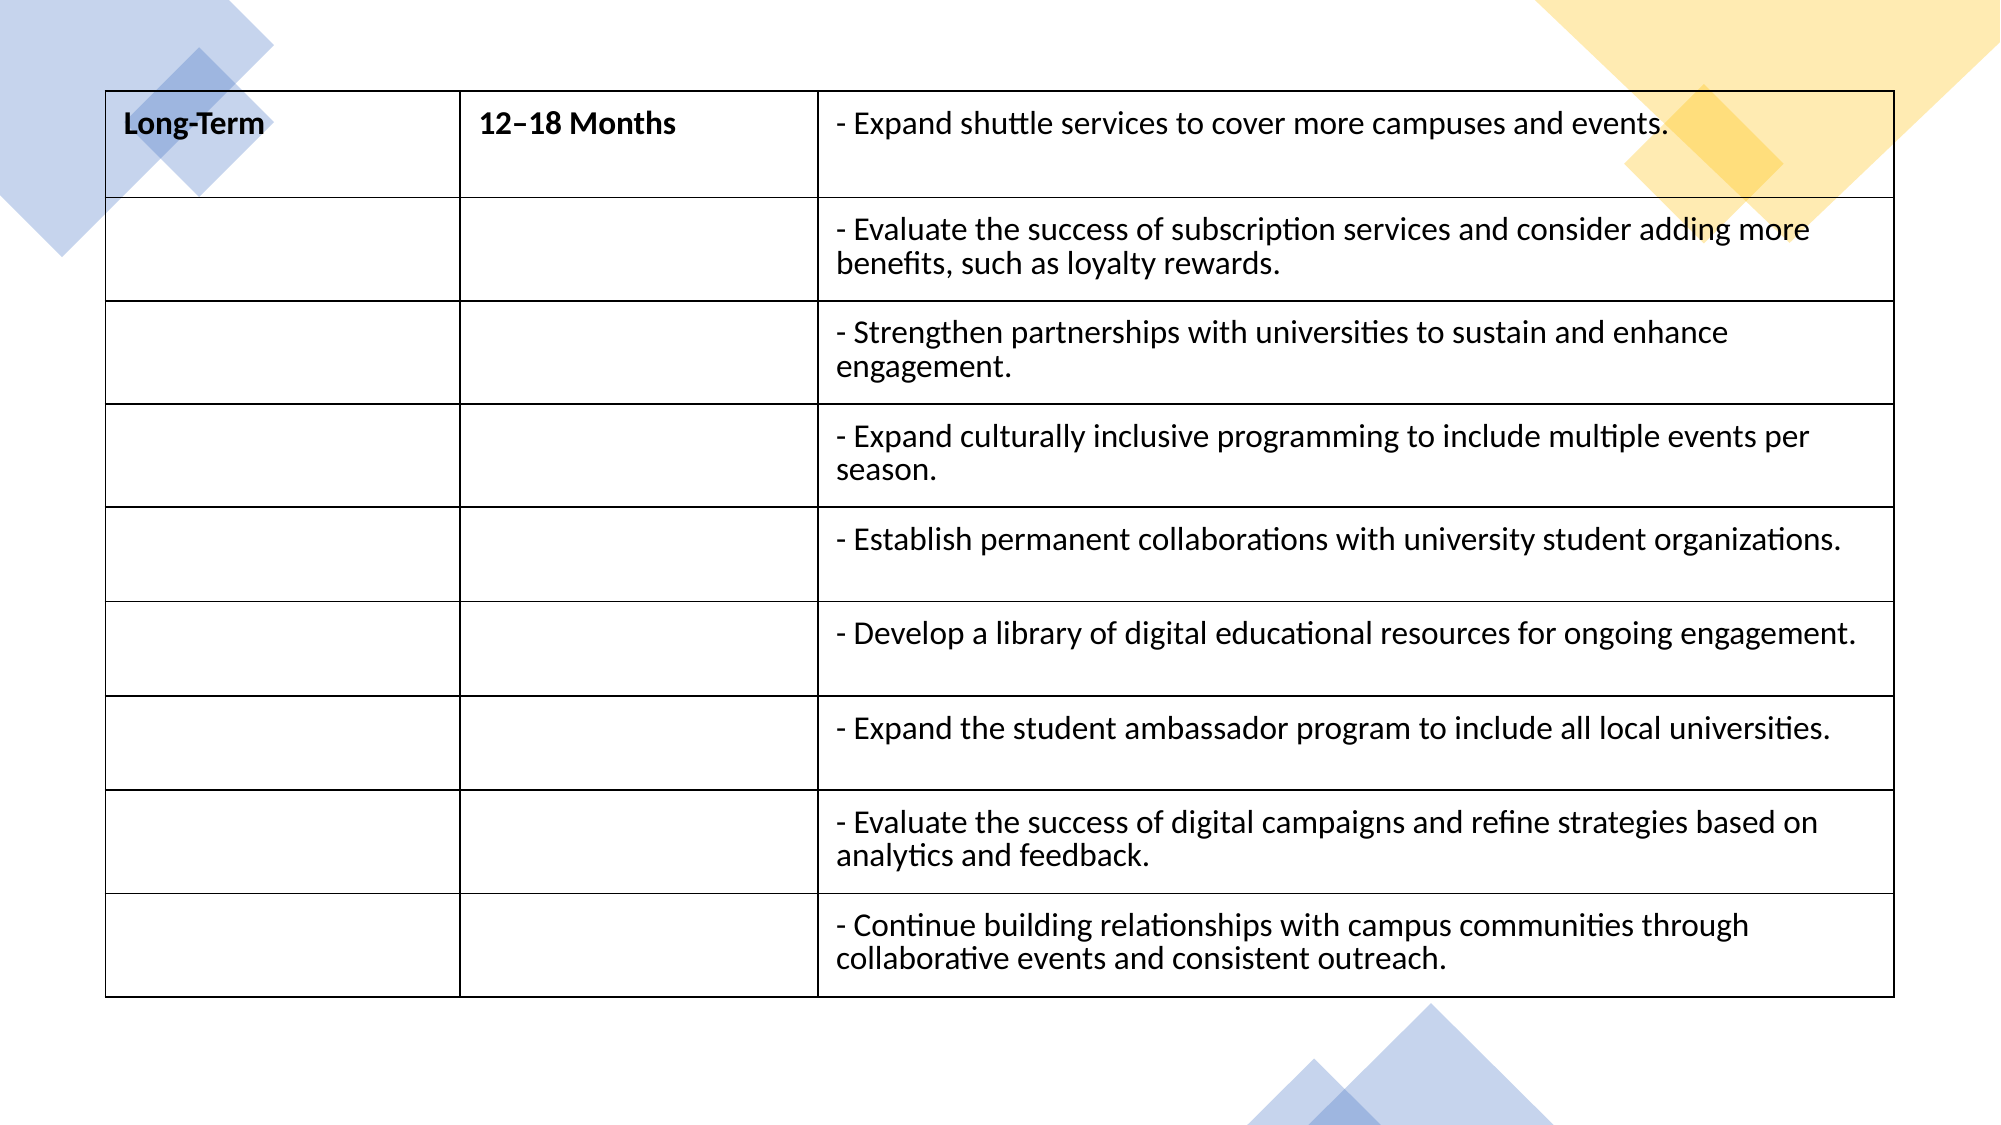

| Long-Term | 12–18 Months | - Expand shuttle services to cover more campuses and events. |
| --- | --- | --- |
|  |  | - Evaluate the success of subscription services and consider adding more benefits, such as loyalty rewards. |
|  |  | - Strengthen partnerships with universities to sustain and enhance engagement. |
|  |  | - Expand culturally inclusive programming to include multiple events per season. |
|  |  | - Establish permanent collaborations with university student organizations. |
|  |  | - Develop a library of digital educational resources for ongoing engagement. |
|  |  | - Expand the student ambassador program to include all local universities. |
|  |  | - Evaluate the success of digital campaigns and refine strategies based on analytics and feedback. |
|  |  | - Continue building relationships with campus communities through collaborative events and consistent outreach. |